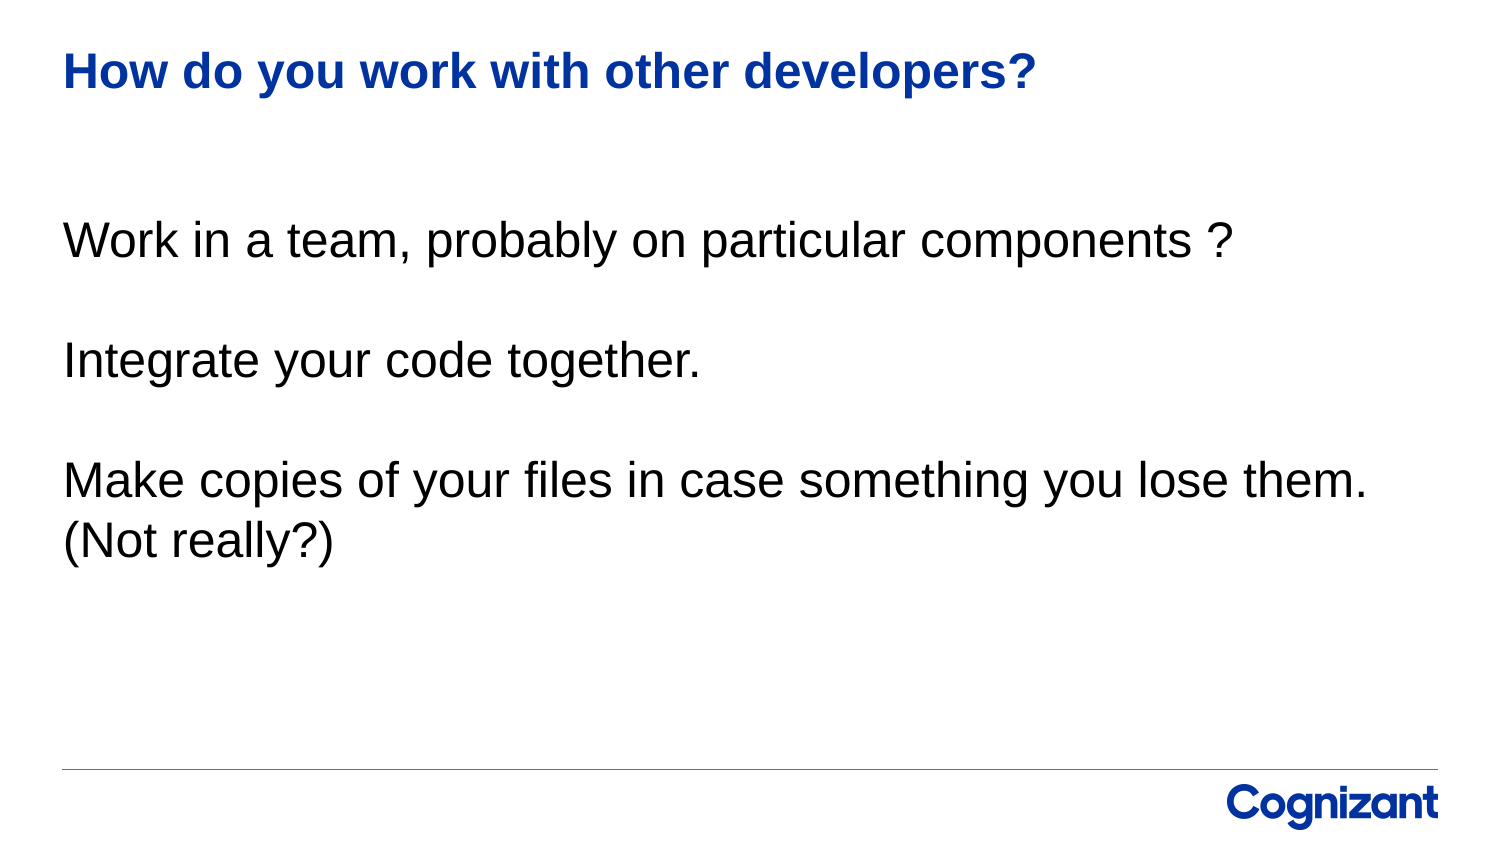

# How do you work with other developers?
Work in a team, probably on particular components ?

Integrate your code together.

Make copies of your files in case something you lose them. (Not really?)